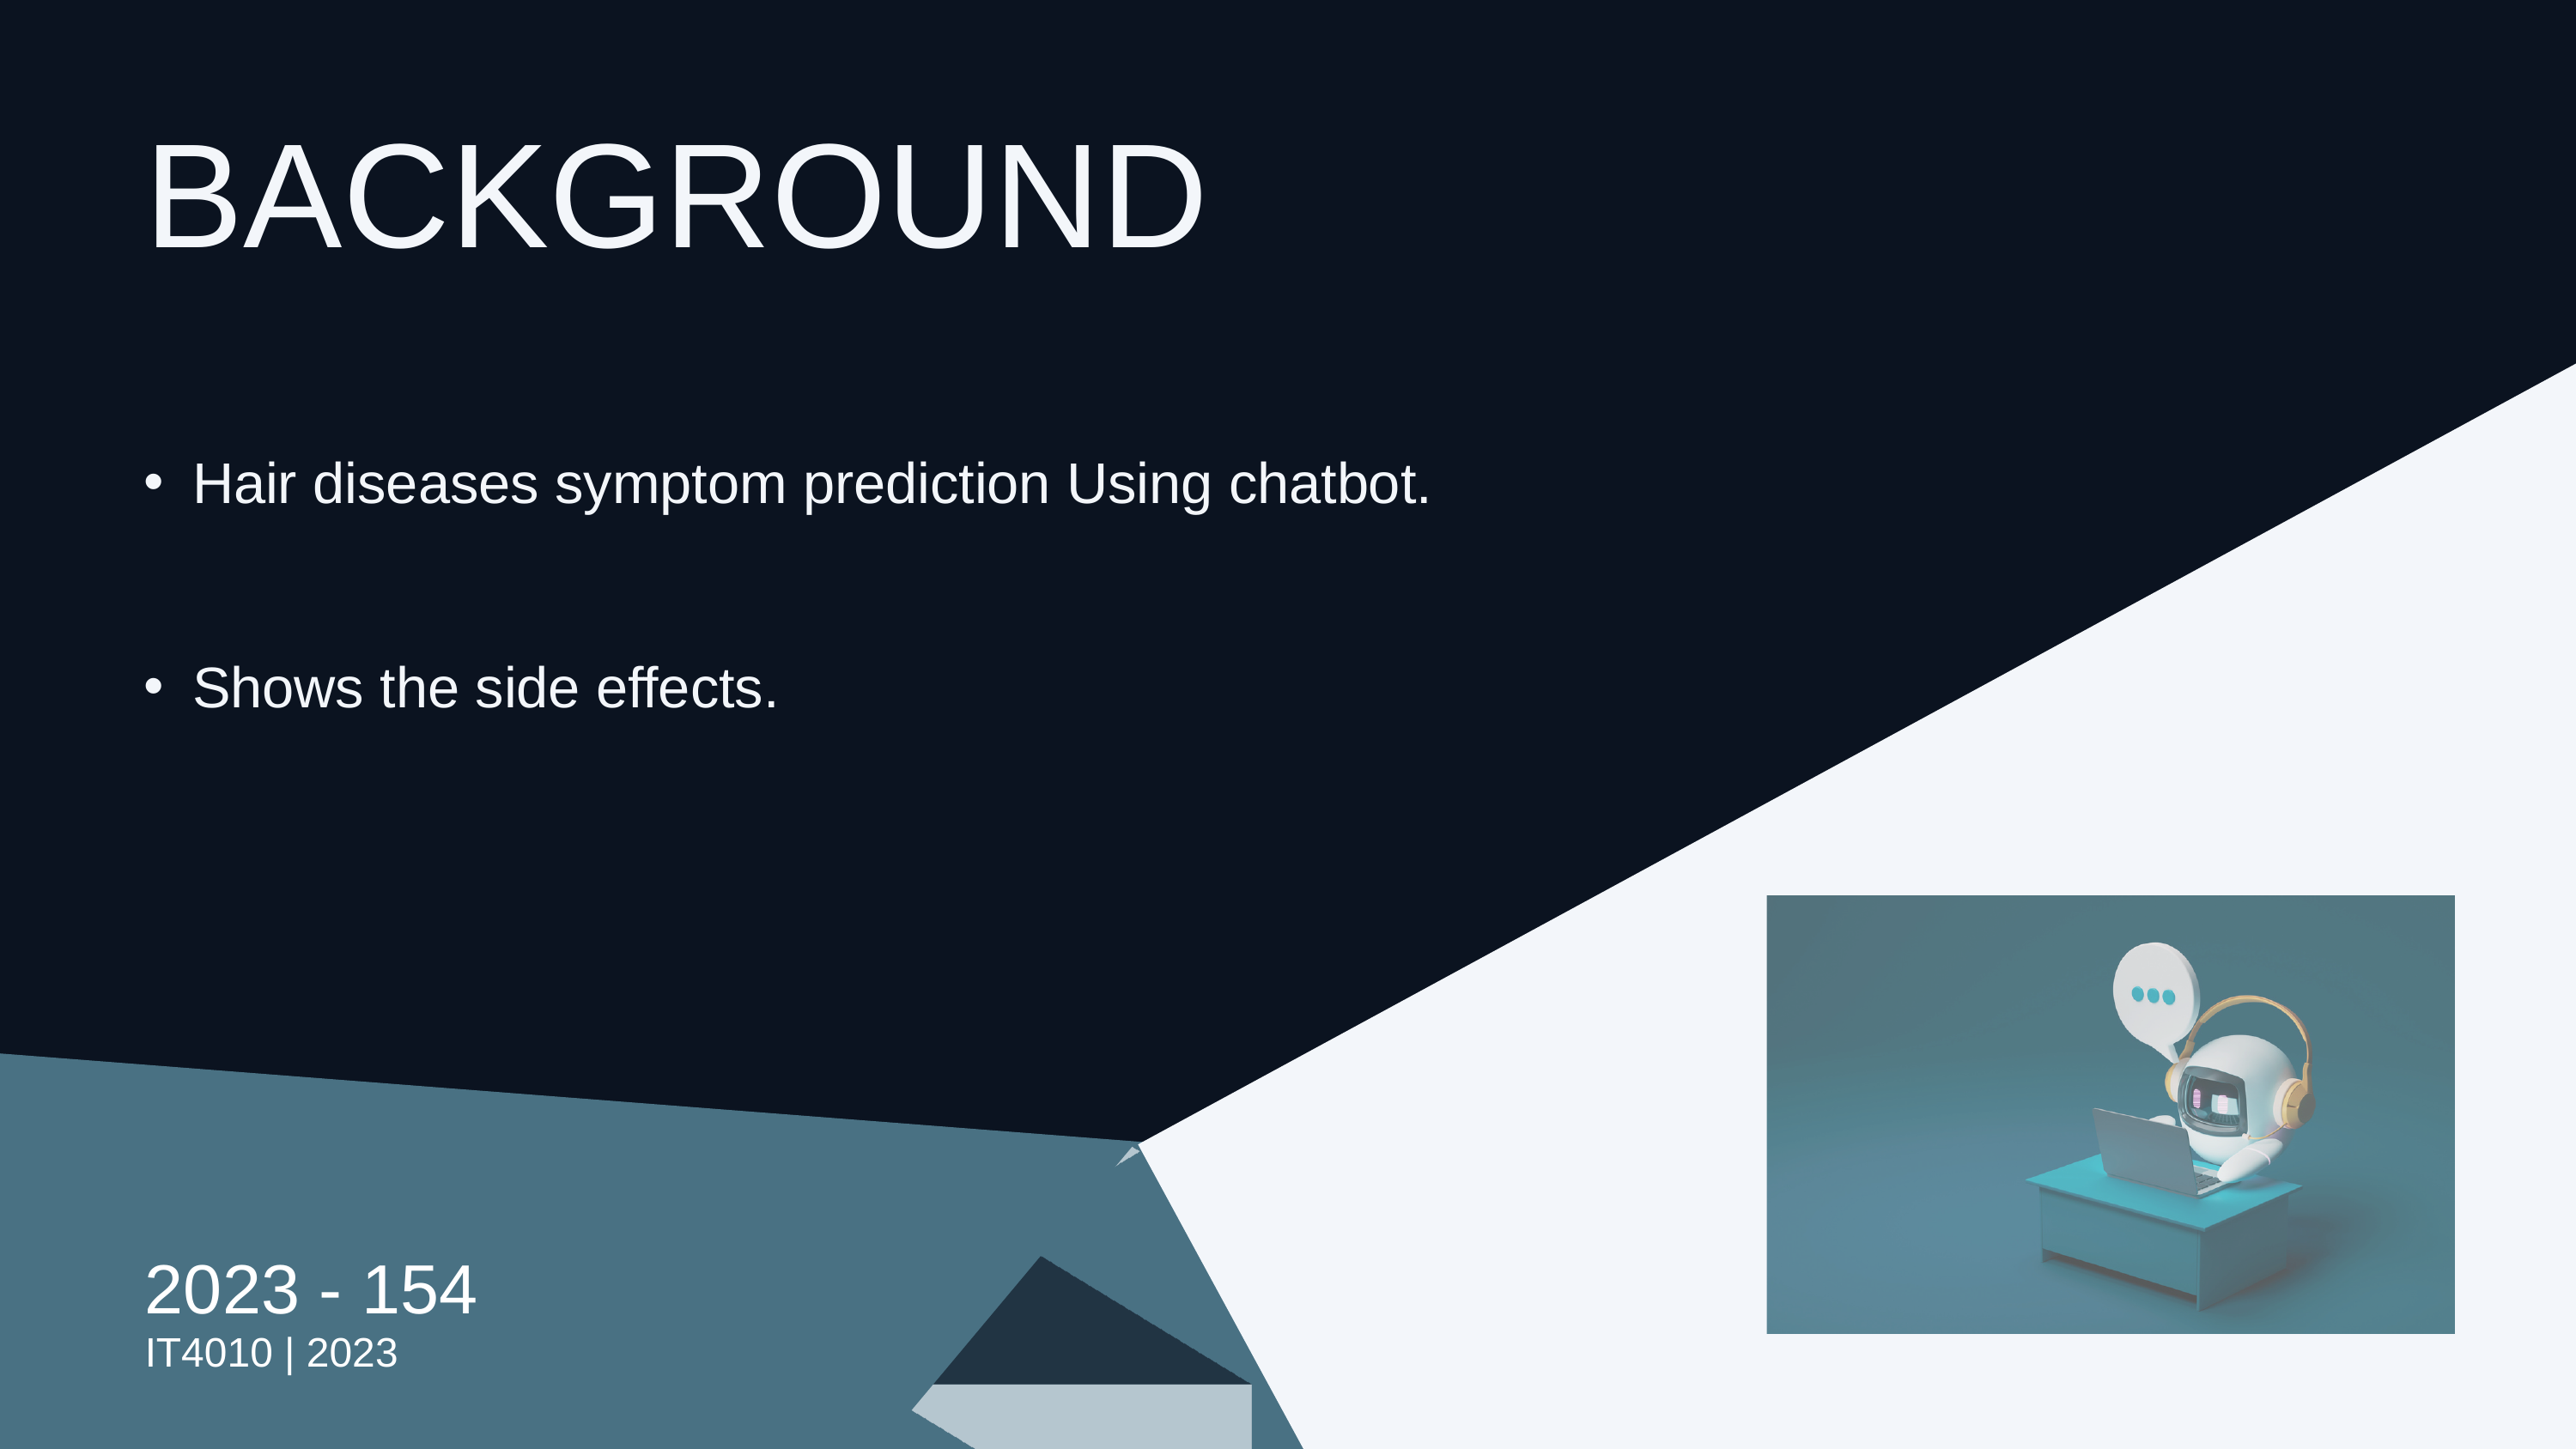

BACKGROUND​
Hair diseases symptom prediction Using chatbot.

Shows the side effects.

2023 - 154
IT4010 | 2023